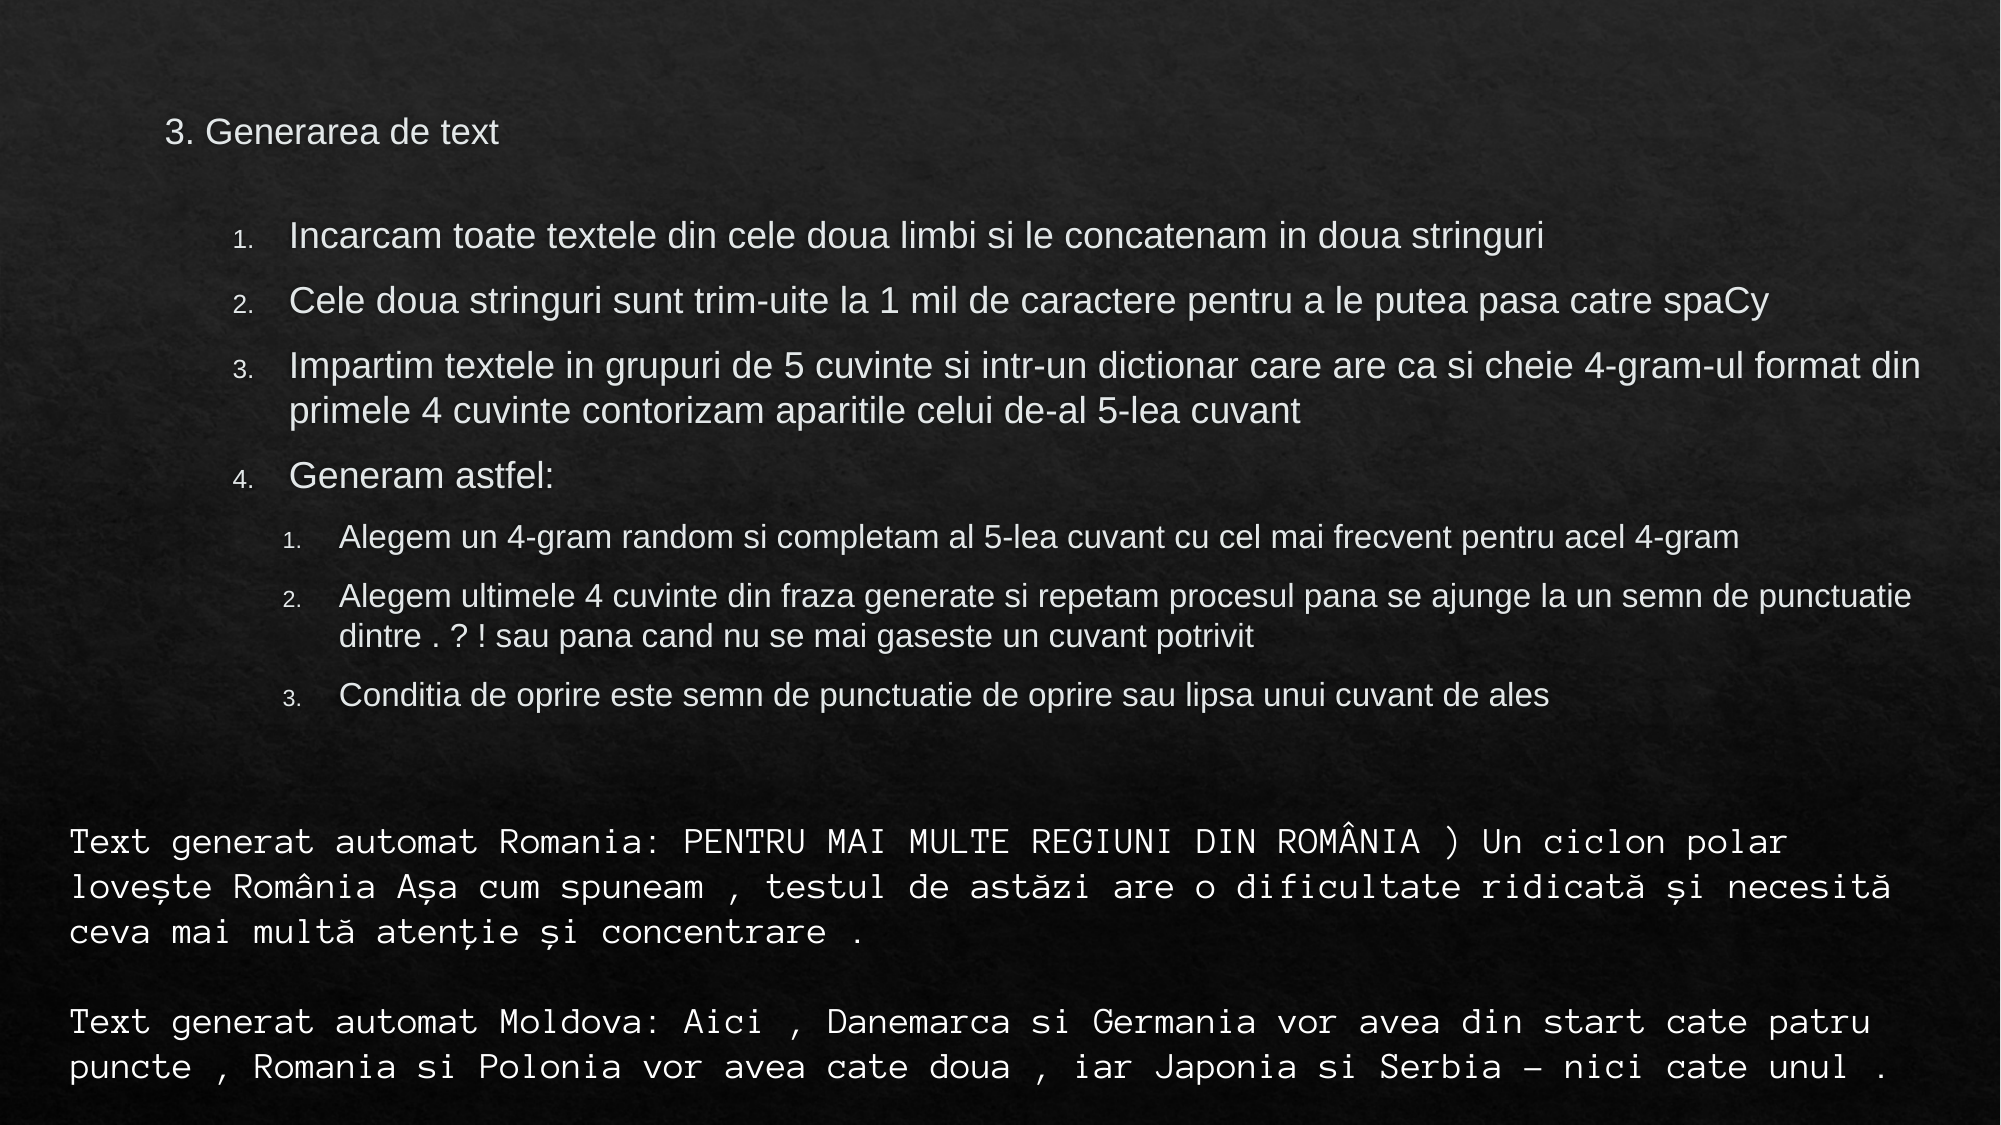

# 3. Generarea de text
Incarcam toate textele din cele doua limbi si le concatenam in doua stringuri
Cele doua stringuri sunt trim-uite la 1 mil de caractere pentru a le putea pasa catre spaCy
Impartim textele in grupuri de 5 cuvinte si intr-un dictionar care are ca si cheie 4-gram-ul format din primele 4 cuvinte contorizam aparitile celui de-al 5-lea cuvant
Generam astfel:
Alegem un 4-gram random si completam al 5-lea cuvant cu cel mai frecvent pentru acel 4-gram
Alegem ultimele 4 cuvinte din fraza generate si repetam procesul pana se ajunge la un semn de punctuatie dintre . ? ! sau pana cand nu se mai gaseste un cuvant potrivit
Conditia de oprire este semn de punctuatie de oprire sau lipsa unui cuvant de ales
Text generat automat Romania: PENTRU MAI MULTE REGIUNI DIN ROMÂNIA ) Un ciclon polar lovește România Așa cum spuneam , testul de astăzi are o dificultate ridicată și necesită ceva mai multă atenție și concentrare .

Text generat automat Moldova: Aici , Danemarca si Germania vor avea din start cate patru puncte , Romania si Polonia vor avea cate doua , iar Japonia si Serbia - nici cate unul .